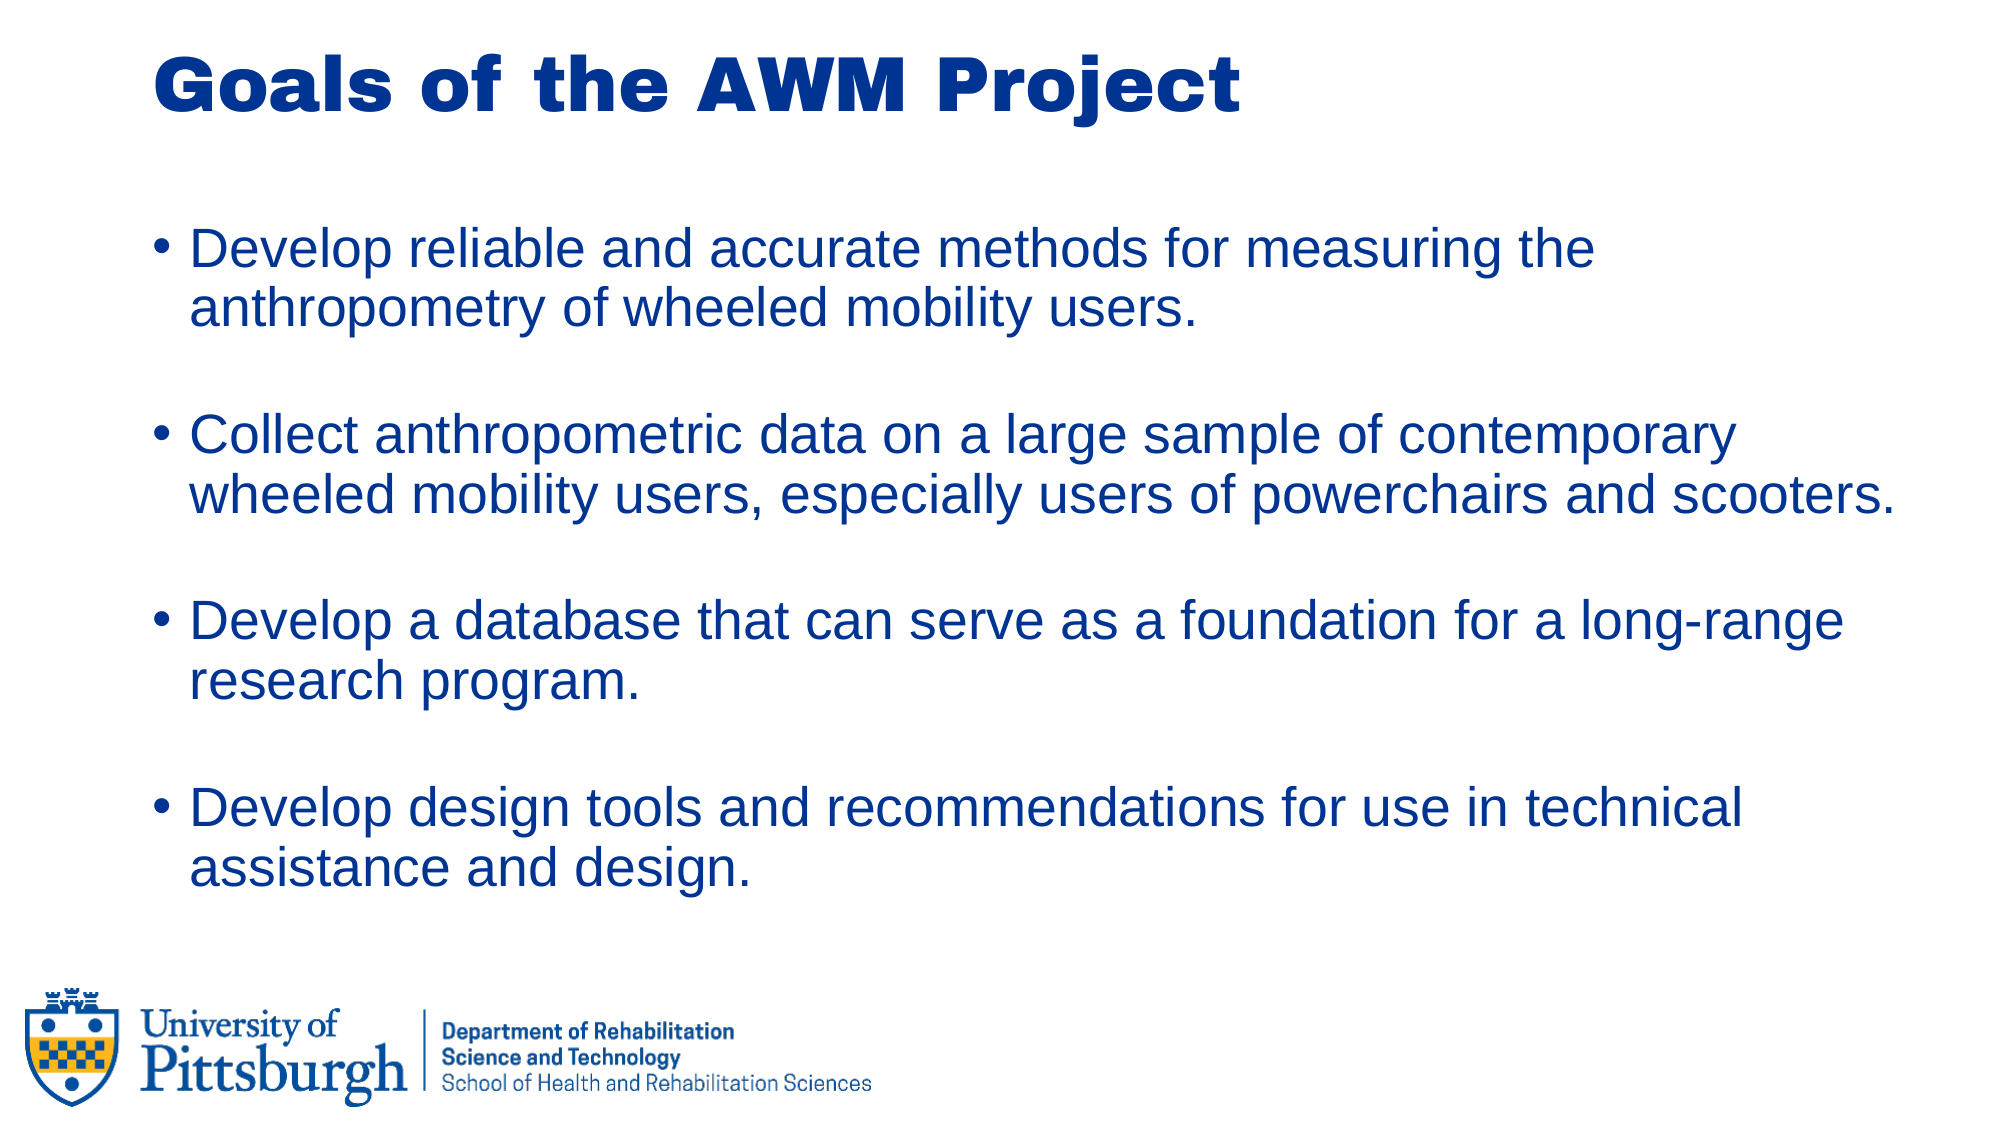

# Goals of the AWM Project
Develop reliable and accurate methods for measuring the anthropometry of wheeled mobility users.
Collect anthropometric data on a large sample of contemporary wheeled mobility users, especially users of powerchairs and scooters.
Develop a database that can serve as a foundation for a long-range research program.
Develop design tools and recommendations for use in technical assistance and design.

12